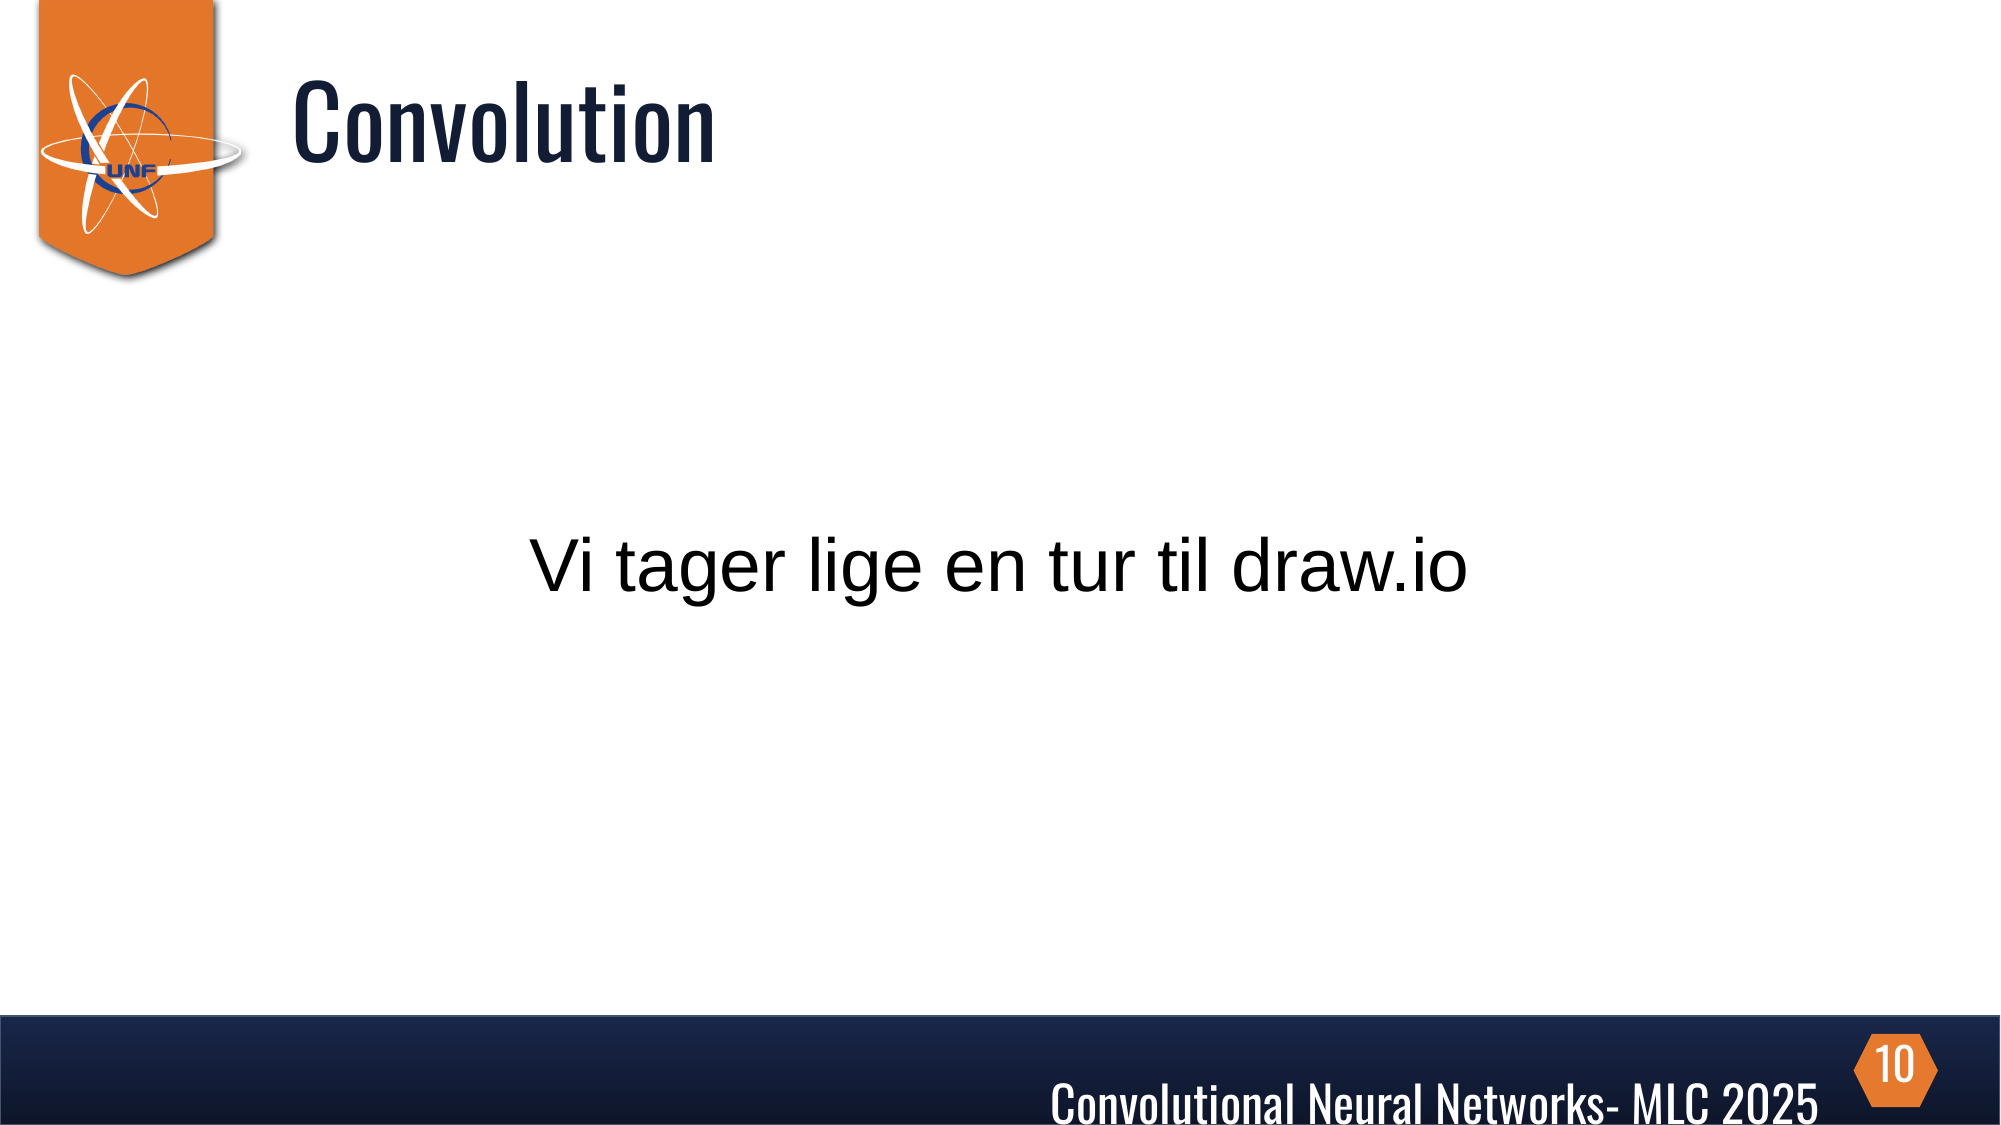

Convolution
Vi tager lige en tur til draw.io